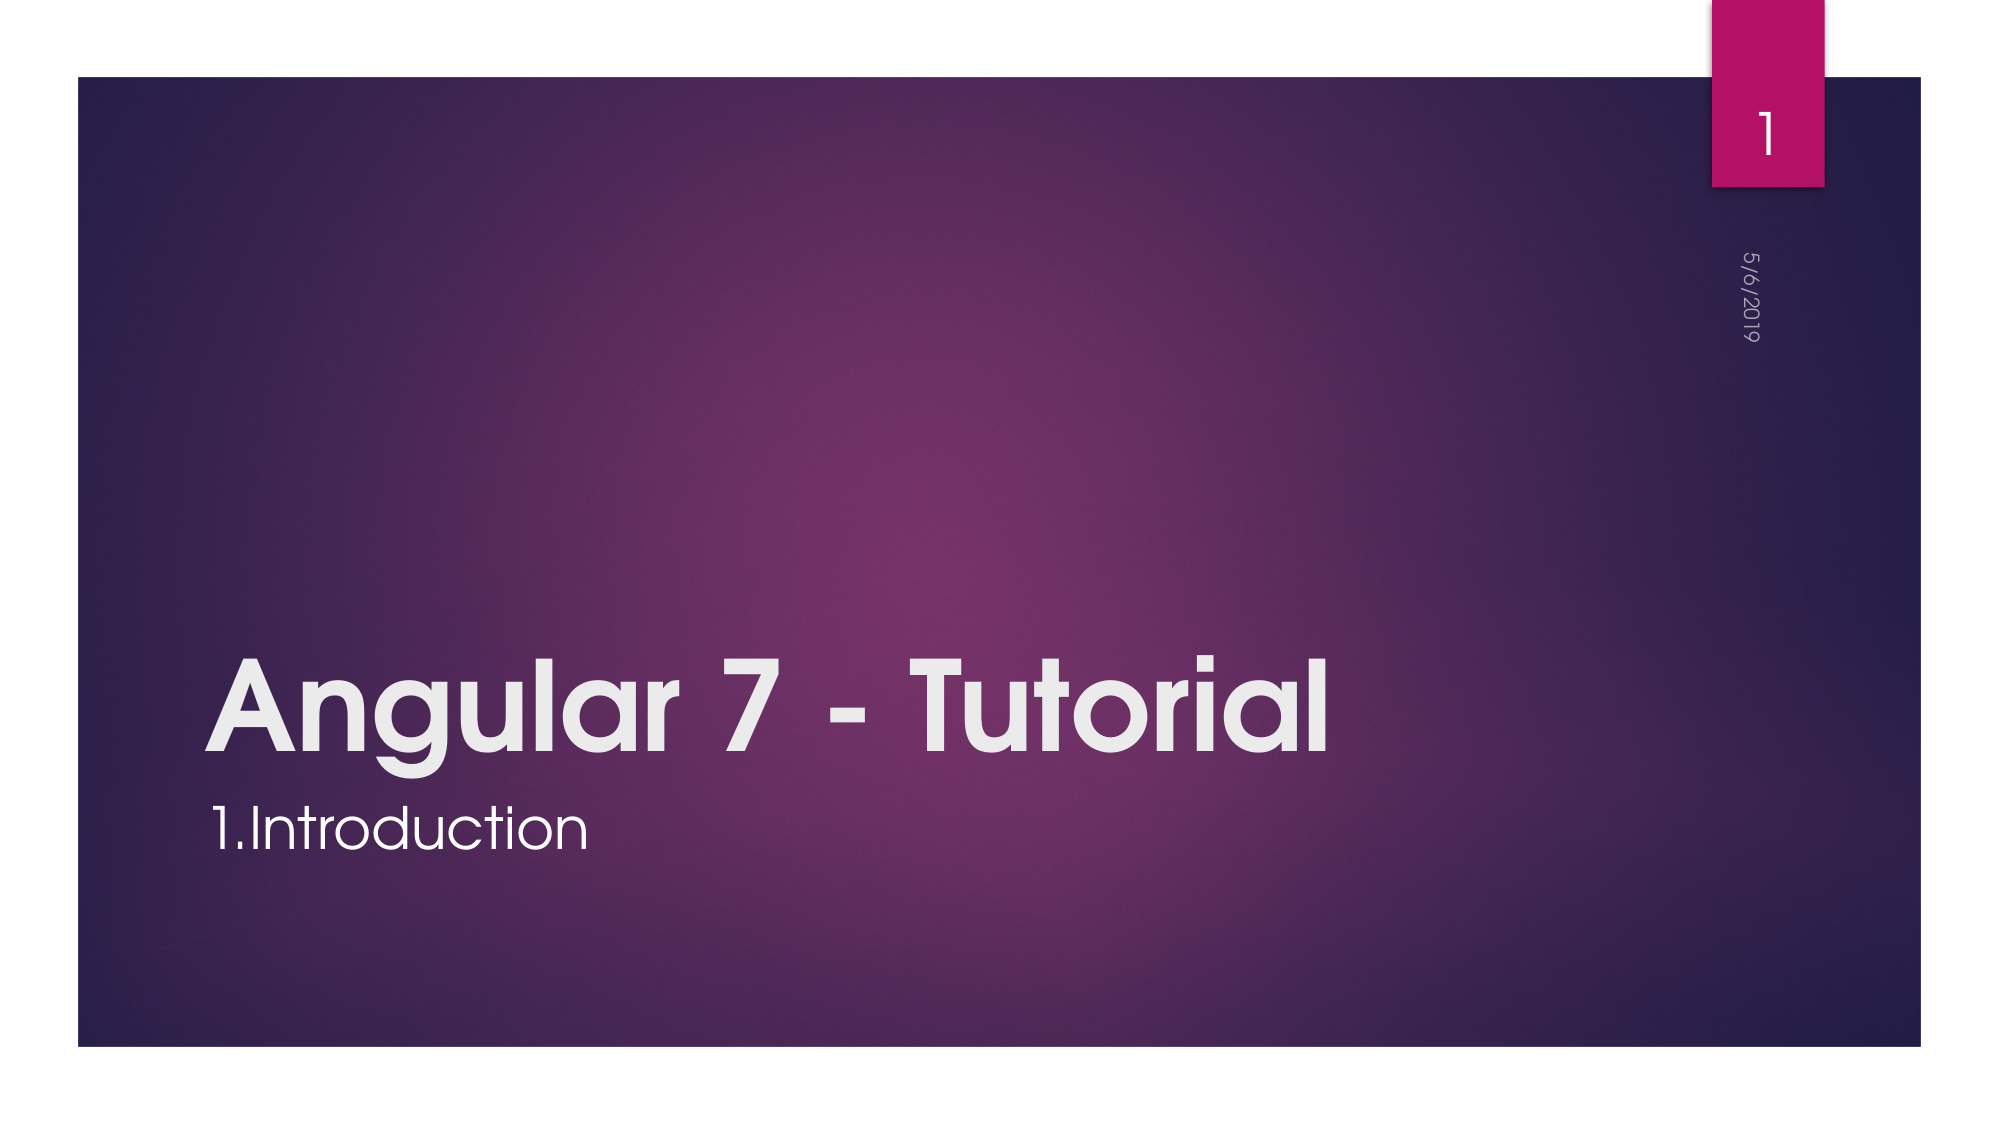

1
5/6/2019
# Angular 7 - Tutorial
1.Introduction